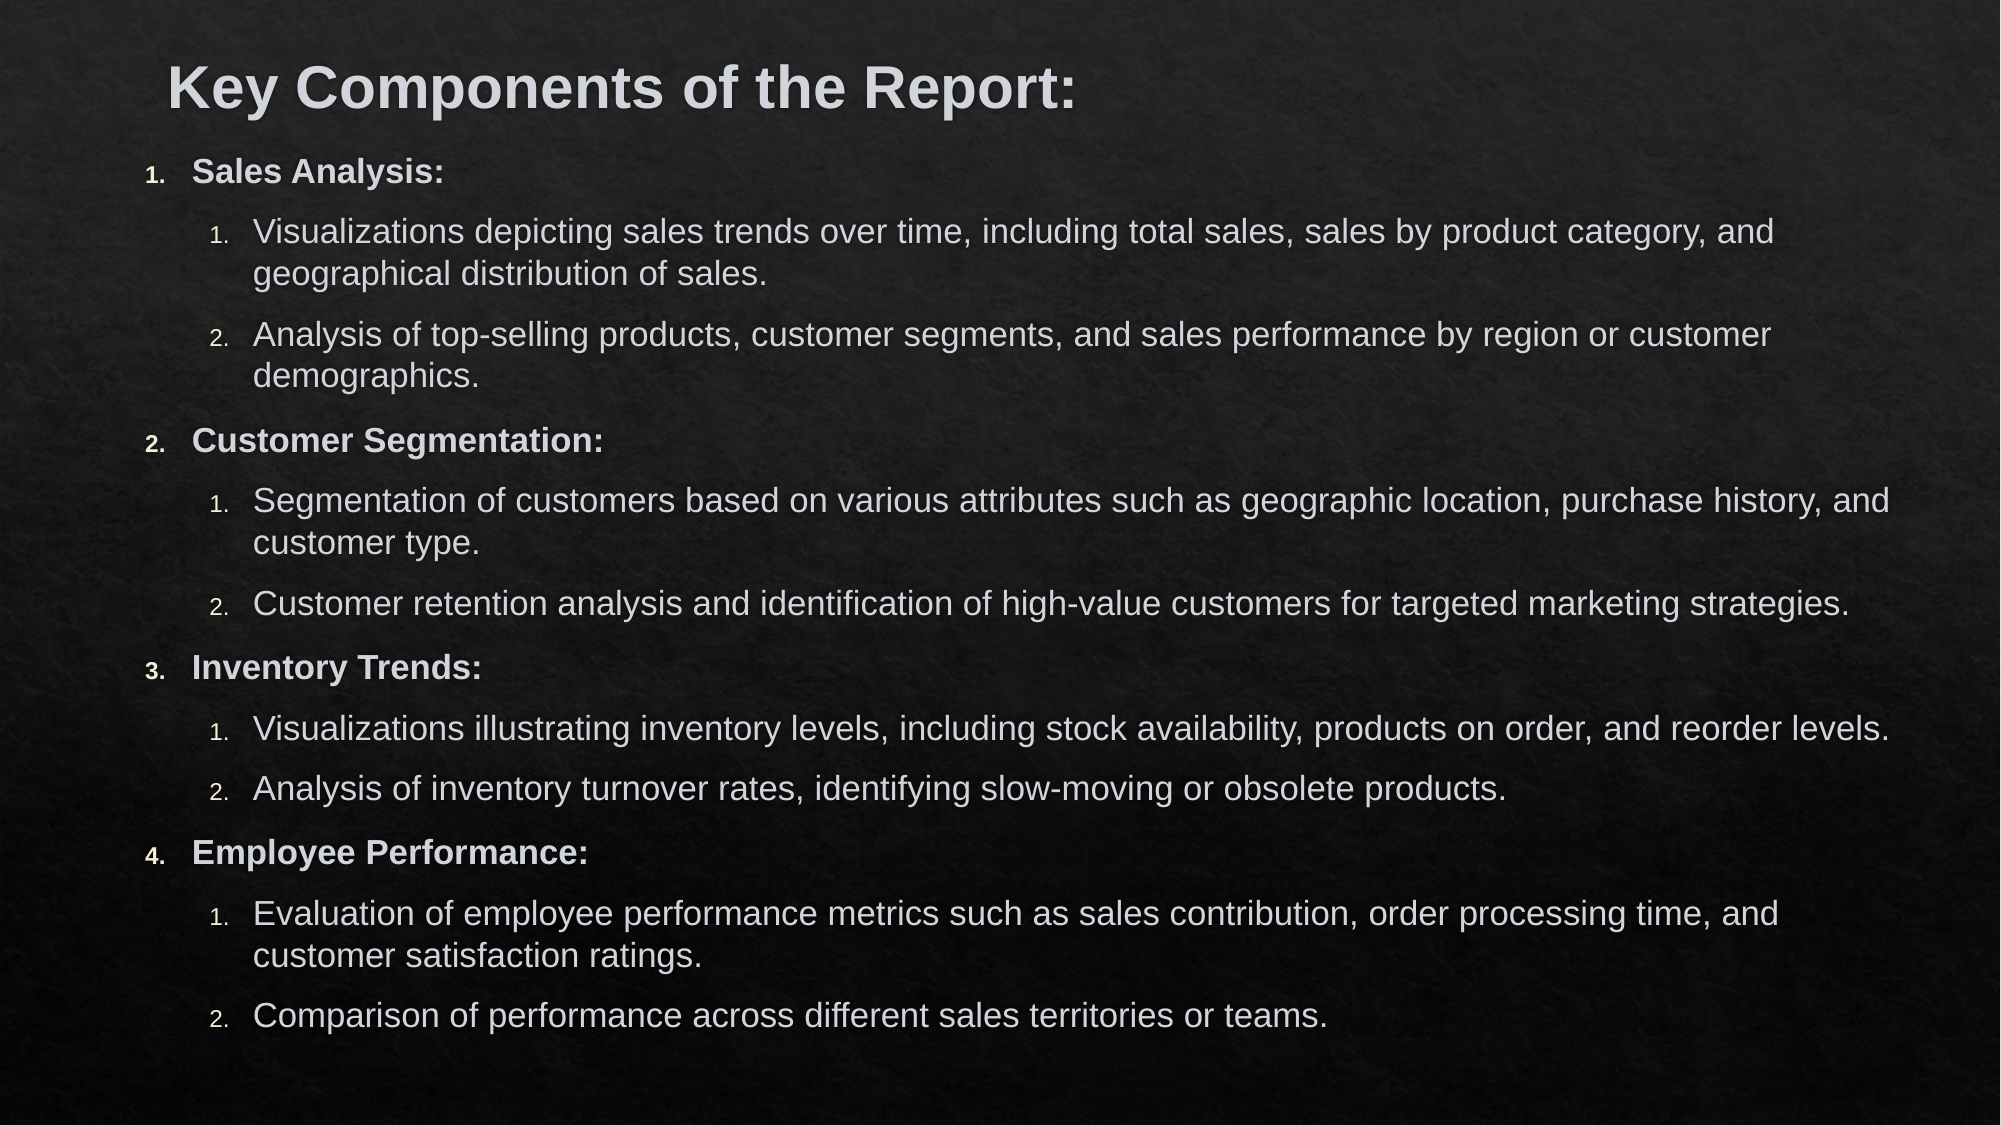

# Key Components of the Report:
Sales Analysis:
Visualizations depicting sales trends over time, including total sales, sales by product category, and geographical distribution of sales.
Analysis of top-selling products, customer segments, and sales performance by region or customer demographics.
Customer Segmentation:
Segmentation of customers based on various attributes such as geographic location, purchase history, and customer type.
Customer retention analysis and identification of high-value customers for targeted marketing strategies.
Inventory Trends:
Visualizations illustrating inventory levels, including stock availability, products on order, and reorder levels.
Analysis of inventory turnover rates, identifying slow-moving or obsolete products.
Employee Performance:
Evaluation of employee performance metrics such as sales contribution, order processing time, and customer satisfaction ratings.
Comparison of performance across different sales territories or teams.